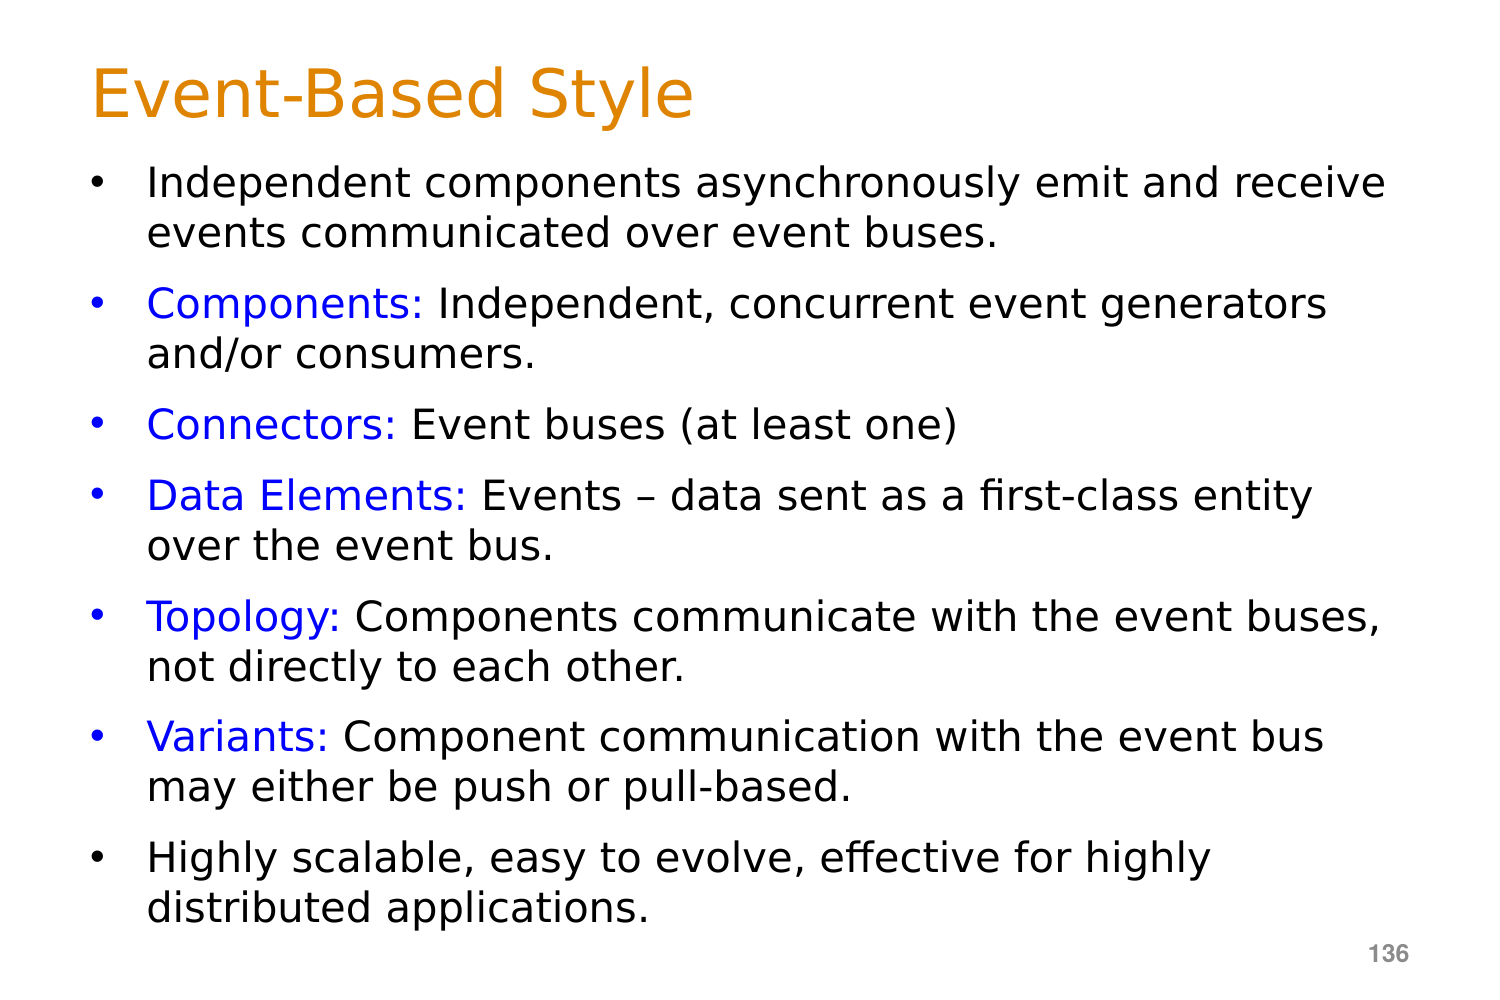

# Event-Based Style
Independent components asynchronously emit and receive events communicated over event buses.
Components: Independent, concurrent event generators and/or consumers.
Connectors: Event buses (at least one)
Data Elements: Events – data sent as a first-class entity over the event bus.
Topology: Components communicate with the event buses, not directly to each other.
Variants: Component communication with the event bus may either be push or pull-based.
Highly scalable, easy to evolve, effective for highly distributed applications.
136